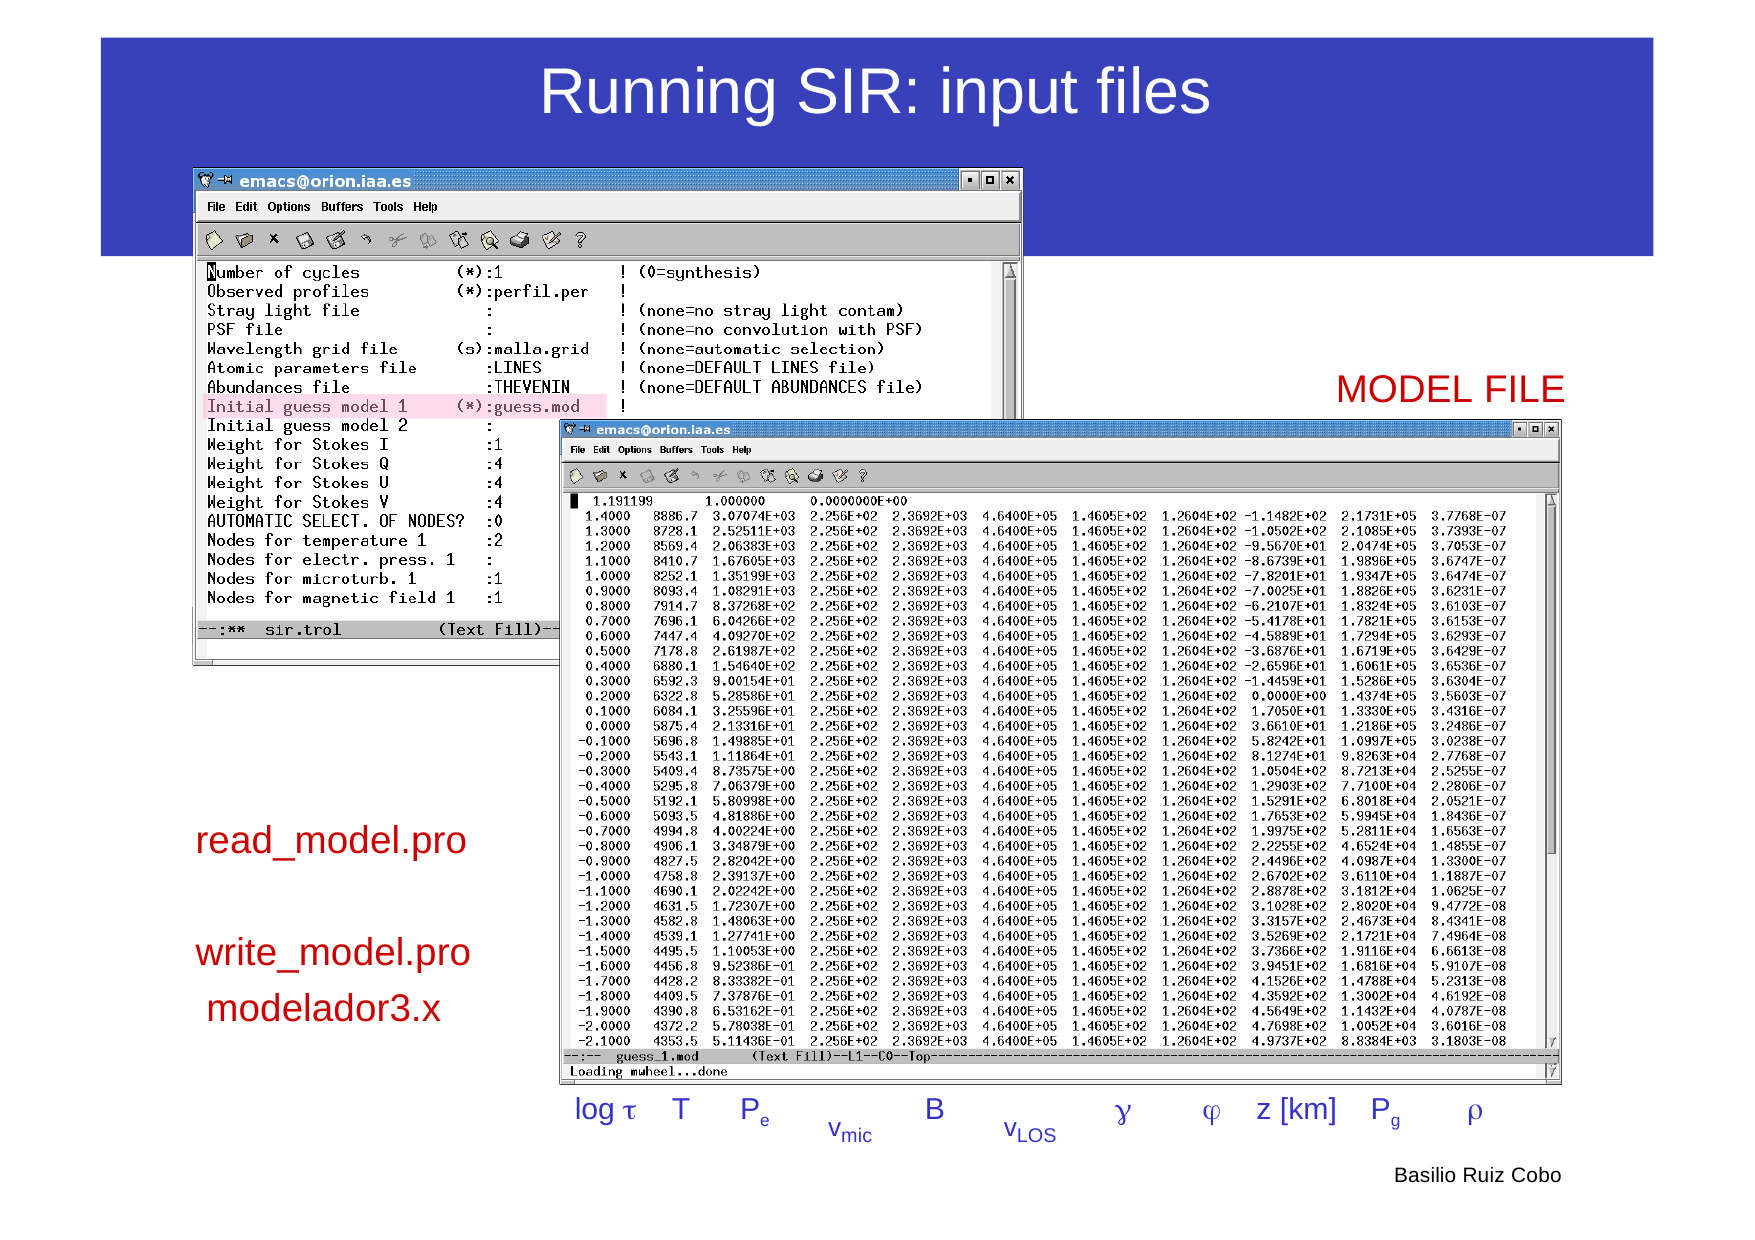

# Running SIR: input files

MODEL FILE

read_model.pro  write_model.pro  modelador3.x
log τ	T	Pe
B
γ
ϕ	z [km]	Pg
ρ
vmic
vLOS
Basilio Ruiz Cobo